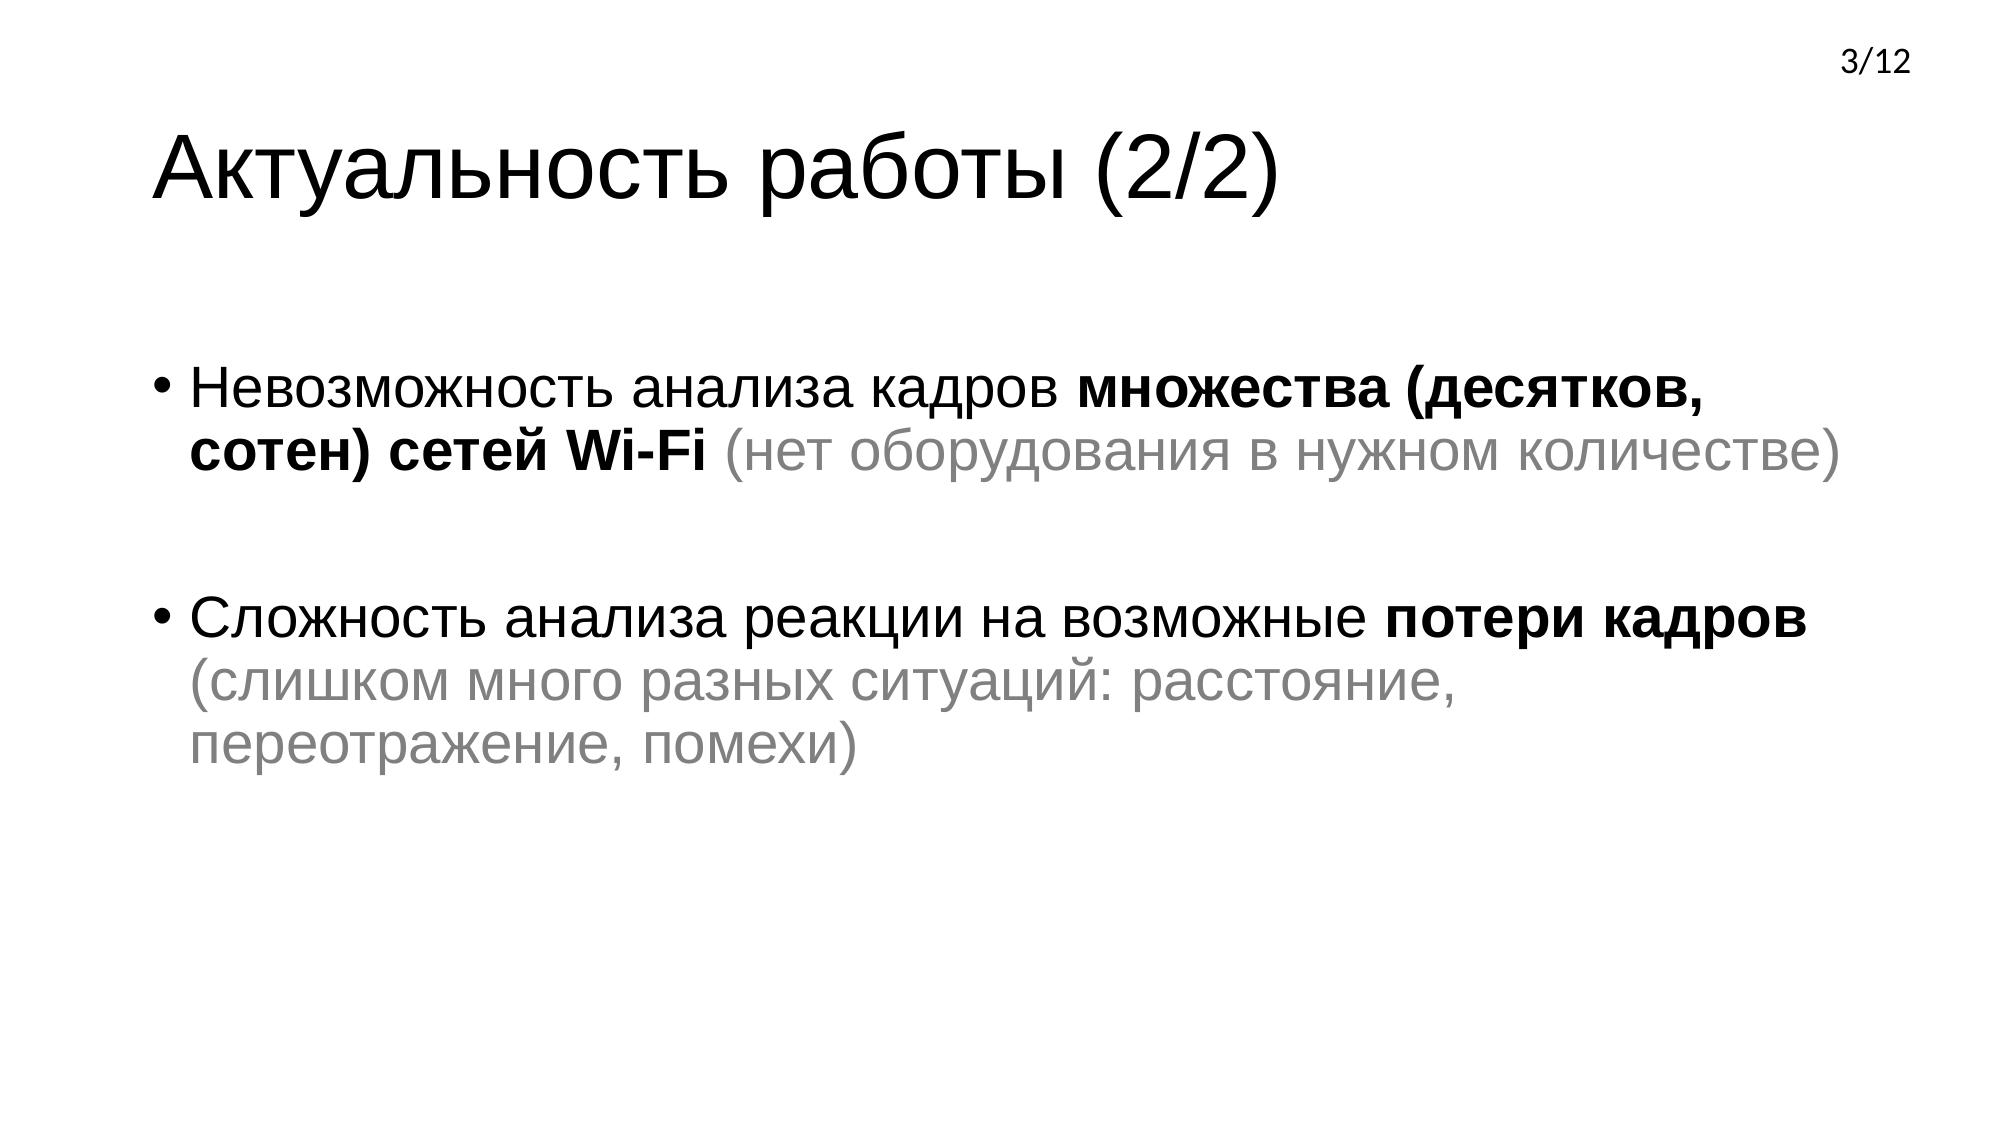

3/12
# Актуальность работы (2/2)

Невозможность анализа кадров множества (десятков, сотен) сетей Wi-Fi (нет оборудования в нужном количестве)

Сложность анализа реакции на возможные потери кадров (слишком много разных ситуаций: расстояние, переотражение, помехи)